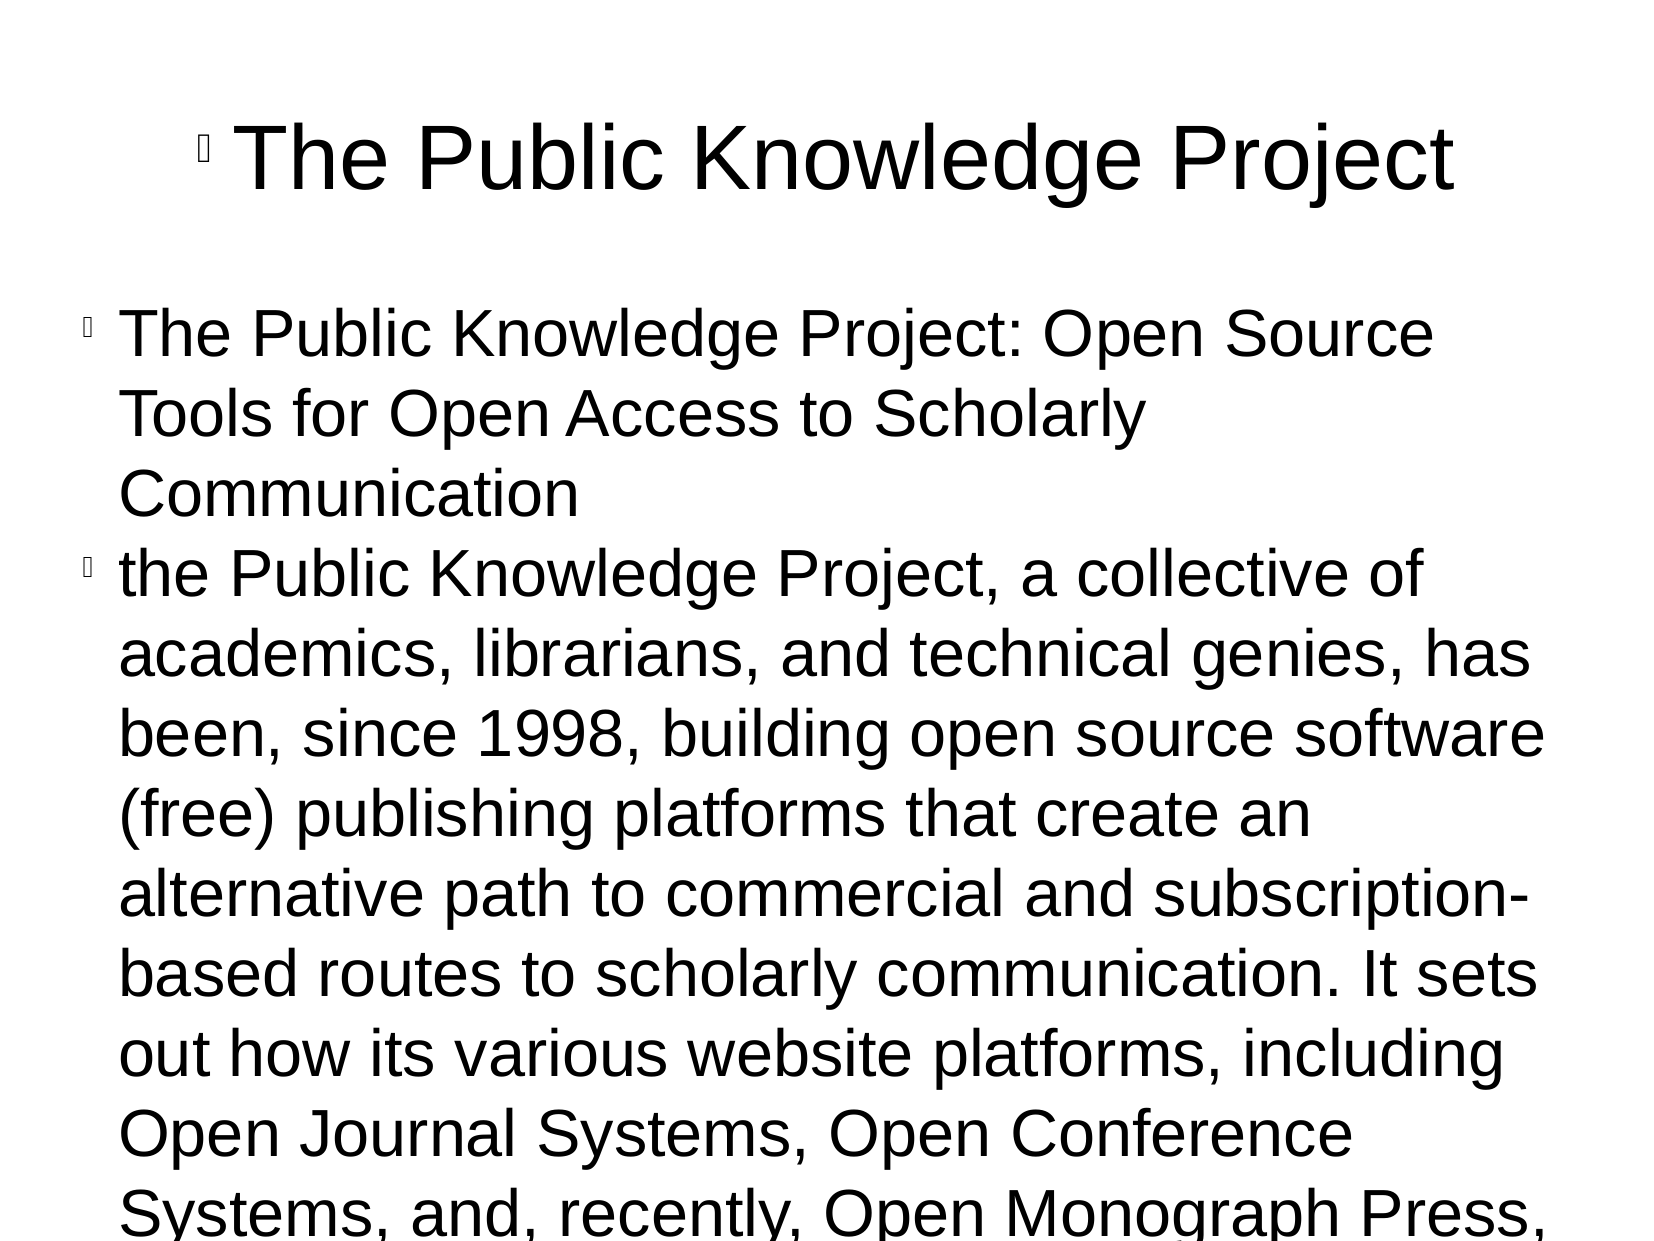

The Public Knowledge Project
The Public Knowledge Project: Open Source Tools for Open Access to Scholarly Communication
the Public Knowledge Project, a collective of academics, librarians, and technical genies, has been, since 1998, building open source software (free) publishing platforms that create an alternative path to commercial and subscription-based routes to scholarly communication. It sets out how its various website platforms, including Open Journal Systems, Open Conference Systems, and, recently, Open Monograph Press, provide a guided path through the editorial workflow of submission, review, editing, publishing and indexing
http://book.openingscience.org/tools/the_public_knowledge_project.html